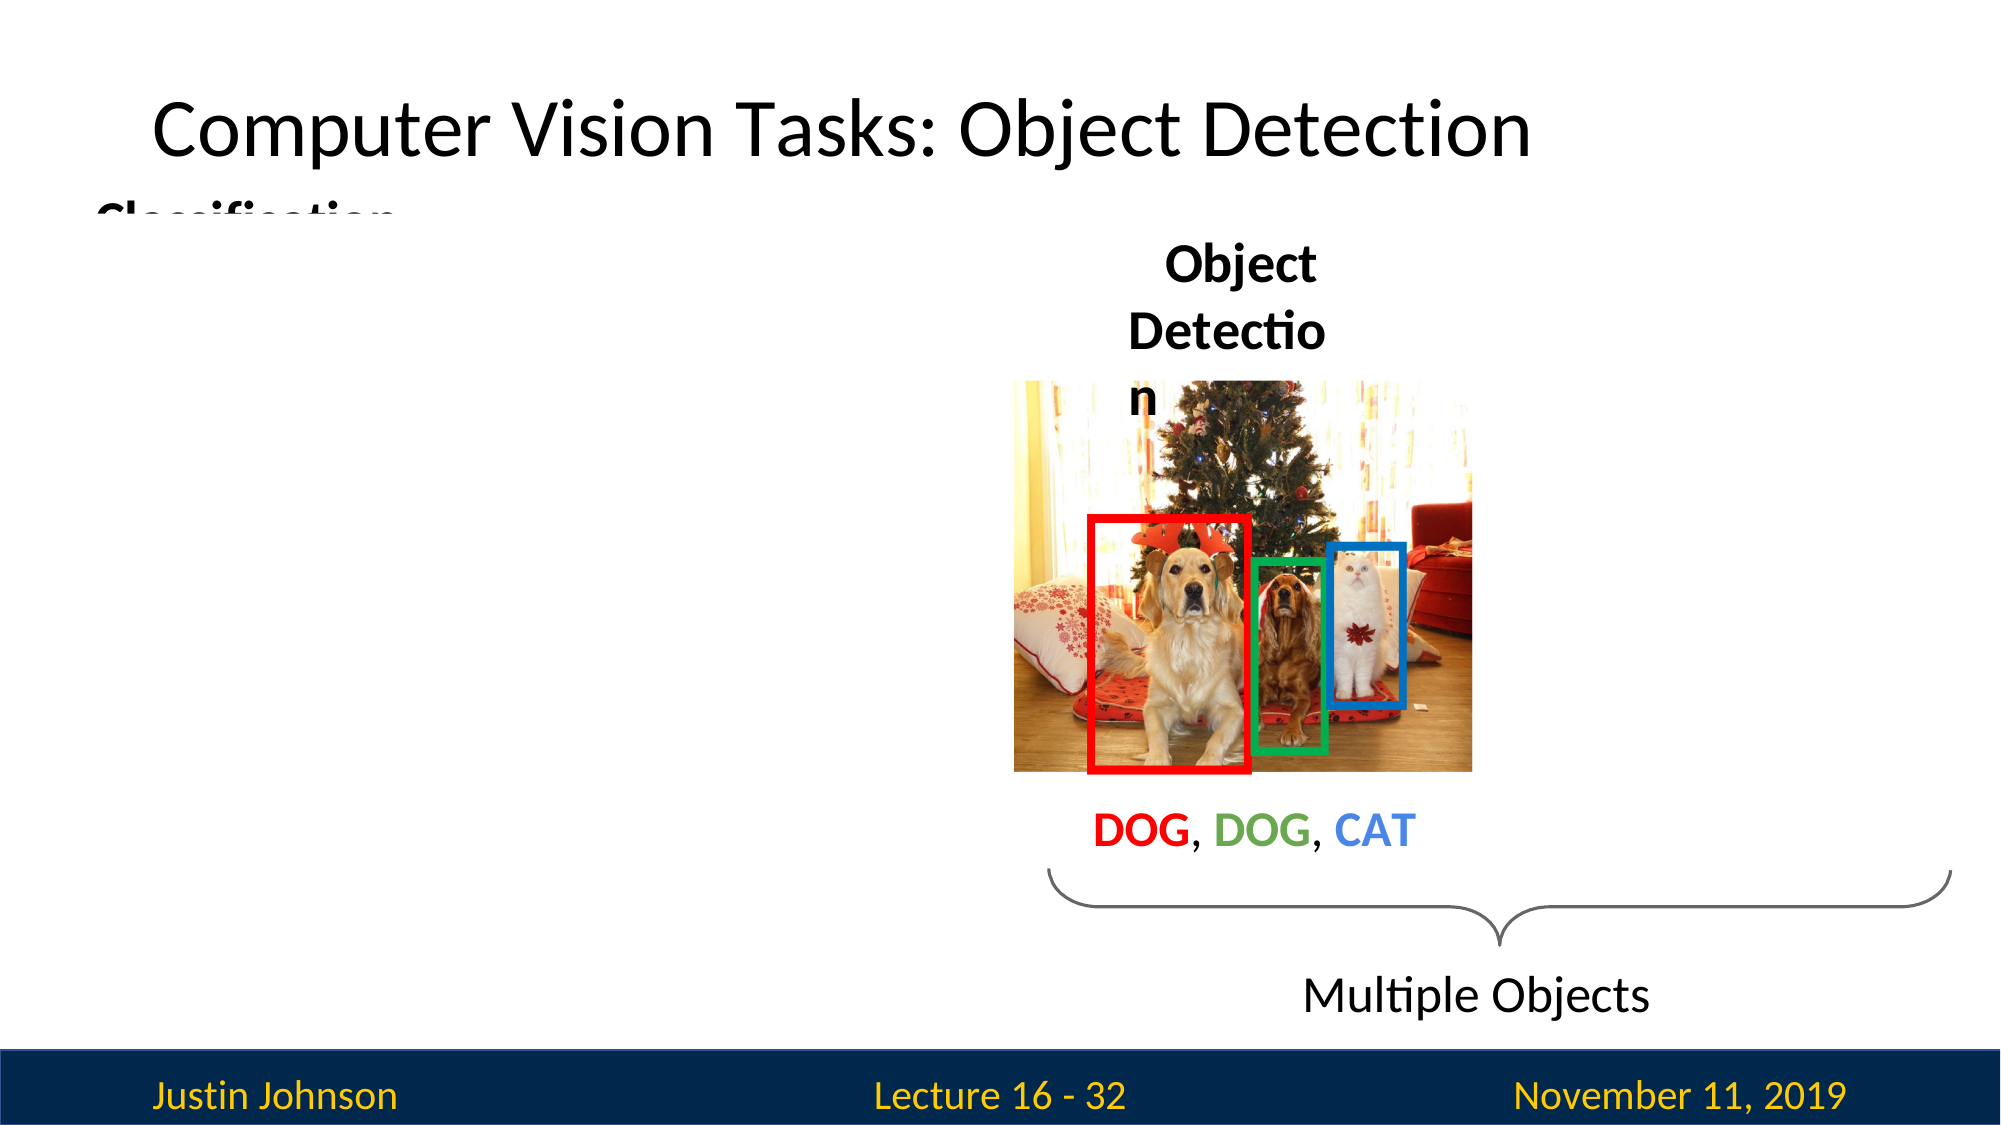

# Computer Vision Tasks: Object Detection
Instance Segmentation

DOG, DOG, CAT

Classification		Semantic Segmentation

CAT	GRASS, CAT, TREE, SKY

No spatial extent	No objects, just pixels

Object Detection

DOG, DOG, CAT

Multiple Objects

Justin Johnson
November 11, 2019
Lecture 16 - 32